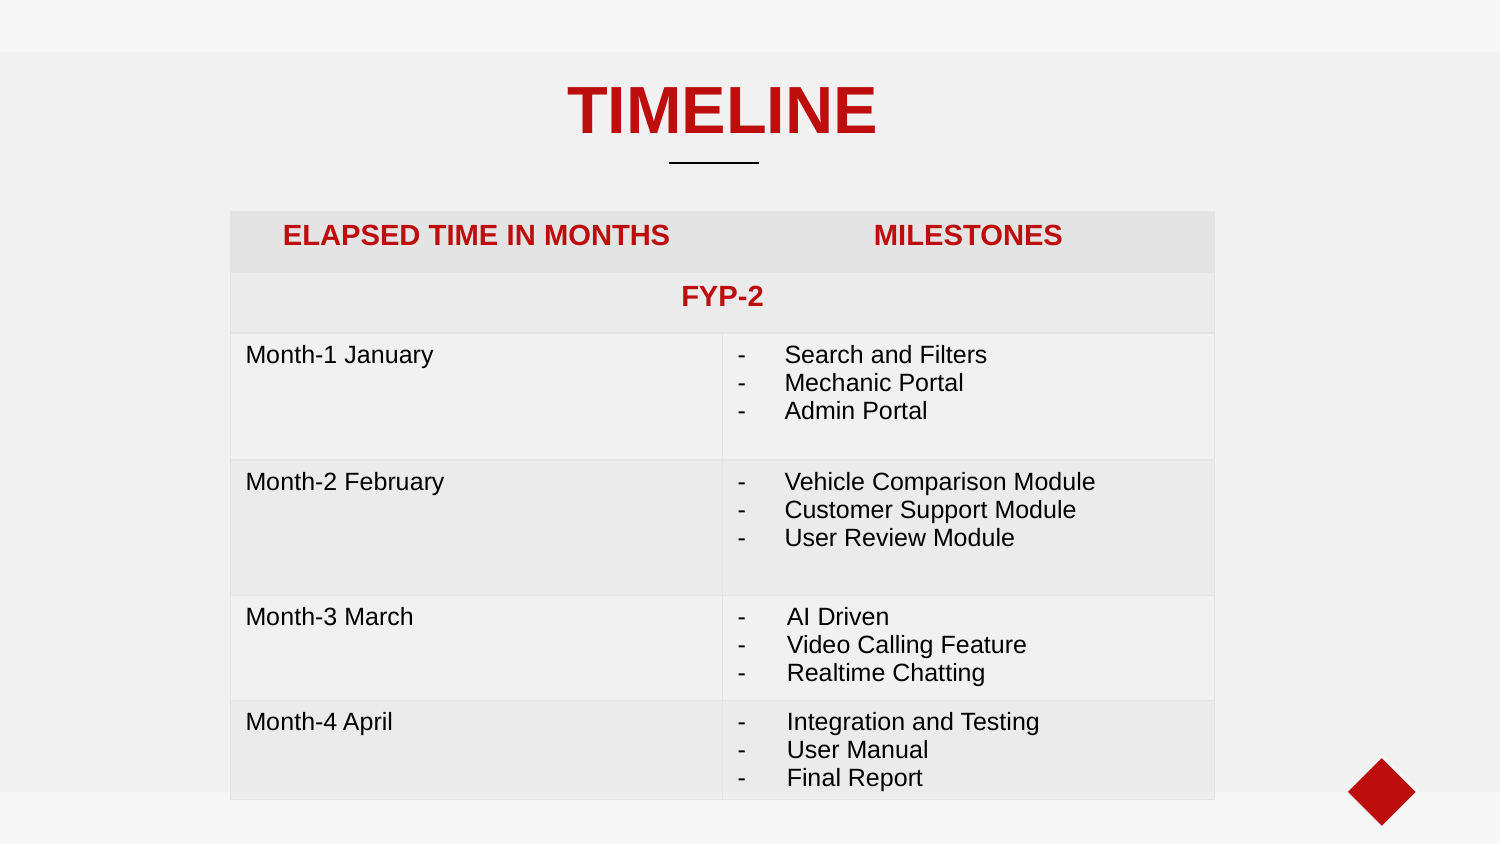

# TIMELINE
| ELAPSED TIME IN MONTHS | MILESTONES |
| --- | --- |
| FYP-2 |  |
| Month-1 January | Search and Filters Mechanic Portal Admin Portal |
| Month-2 February | Vehicle Comparison Module Customer Support Module User Review Module |
| Month-3 March | AI Driven Video Calling Feature Realtime Chatting |
| Month-4 April | Integration and Testing User Manual Final Report |